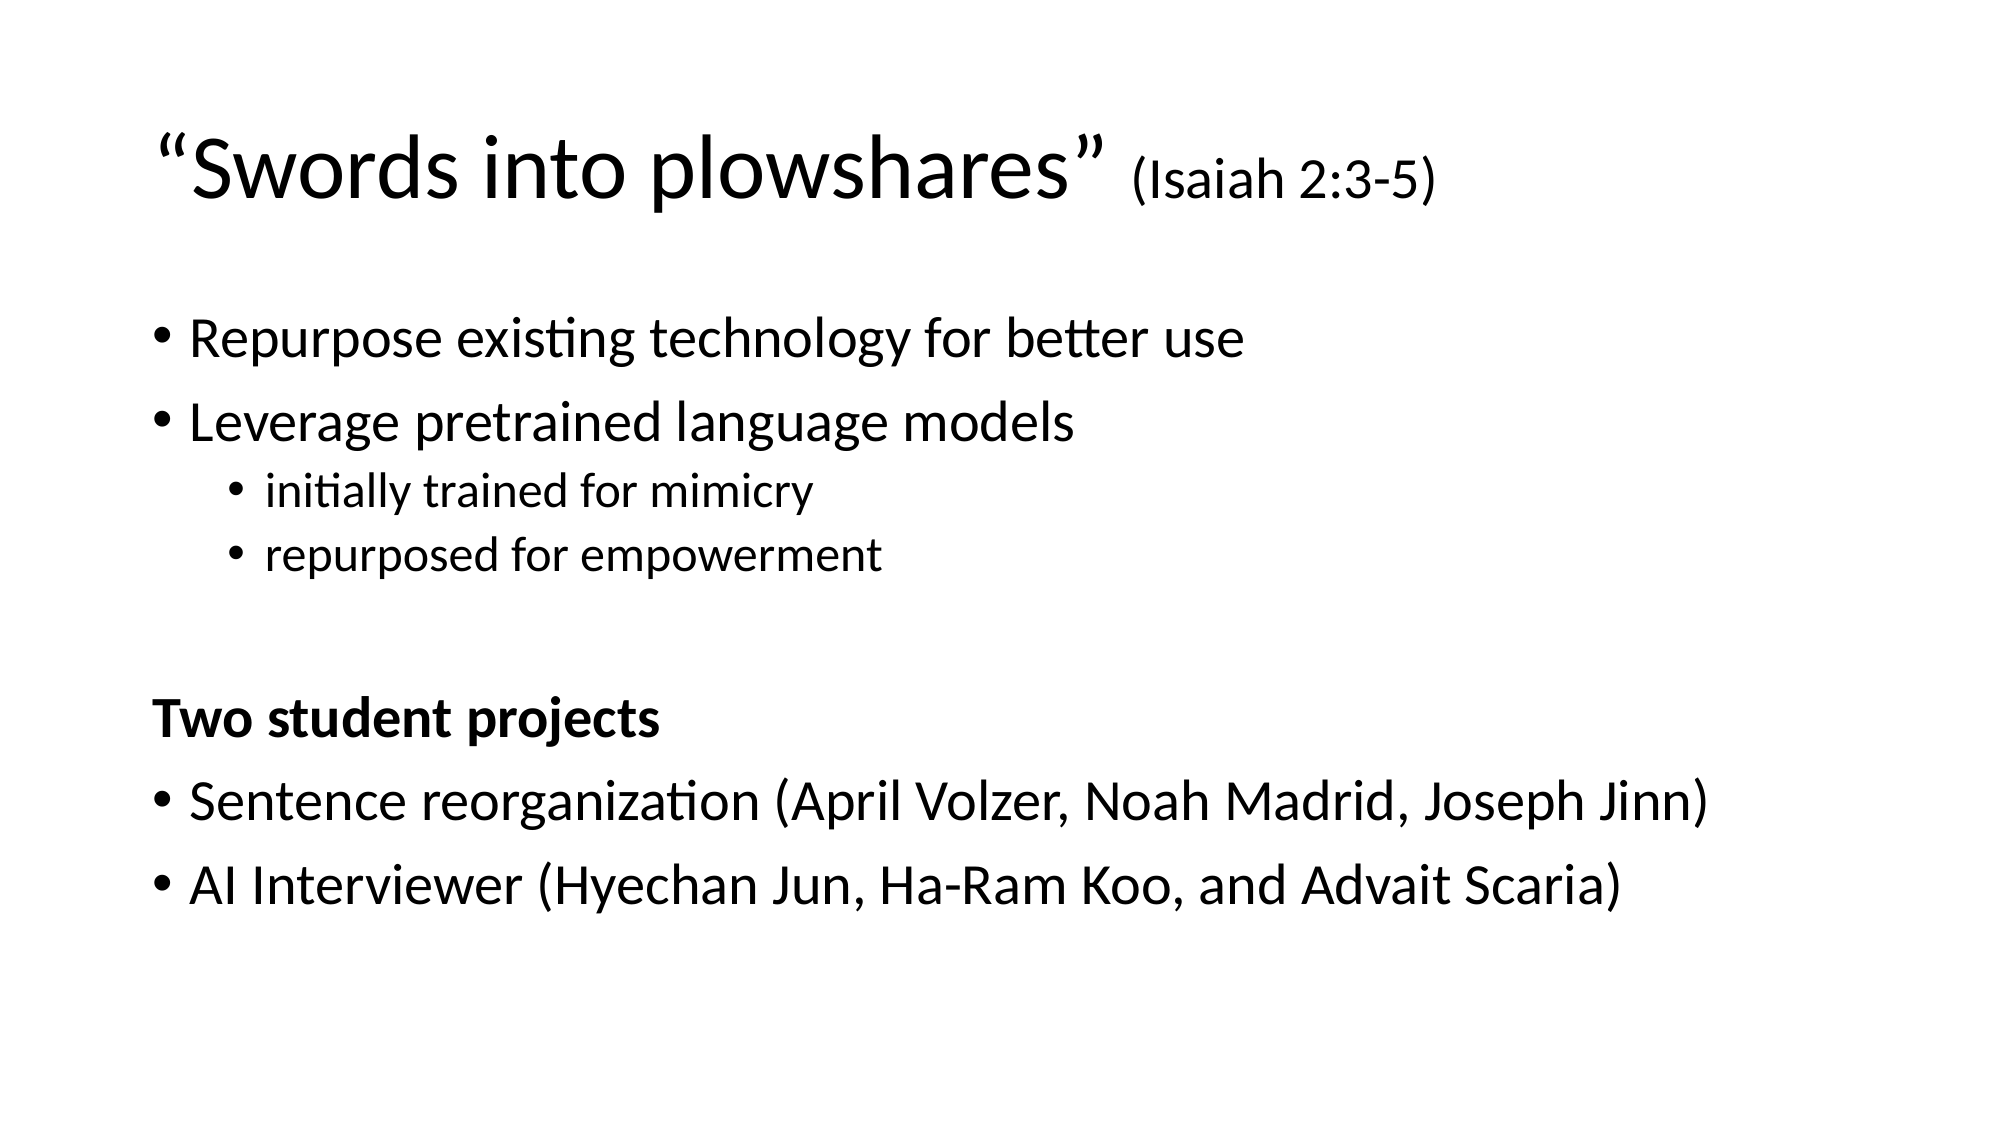

# “Swords into plowshares” (Isaiah 2:3-5)
Repurpose existing technology for better use
Leverage pretrained language models
initially trained for mimicry
repurposed for empowerment

Two student projects
Sentence reorganization (April Volzer, Noah Madrid, Joseph Jinn)
AI Interviewer (Hyechan Jun, Ha-Ram Koo, and Advait Scaria)